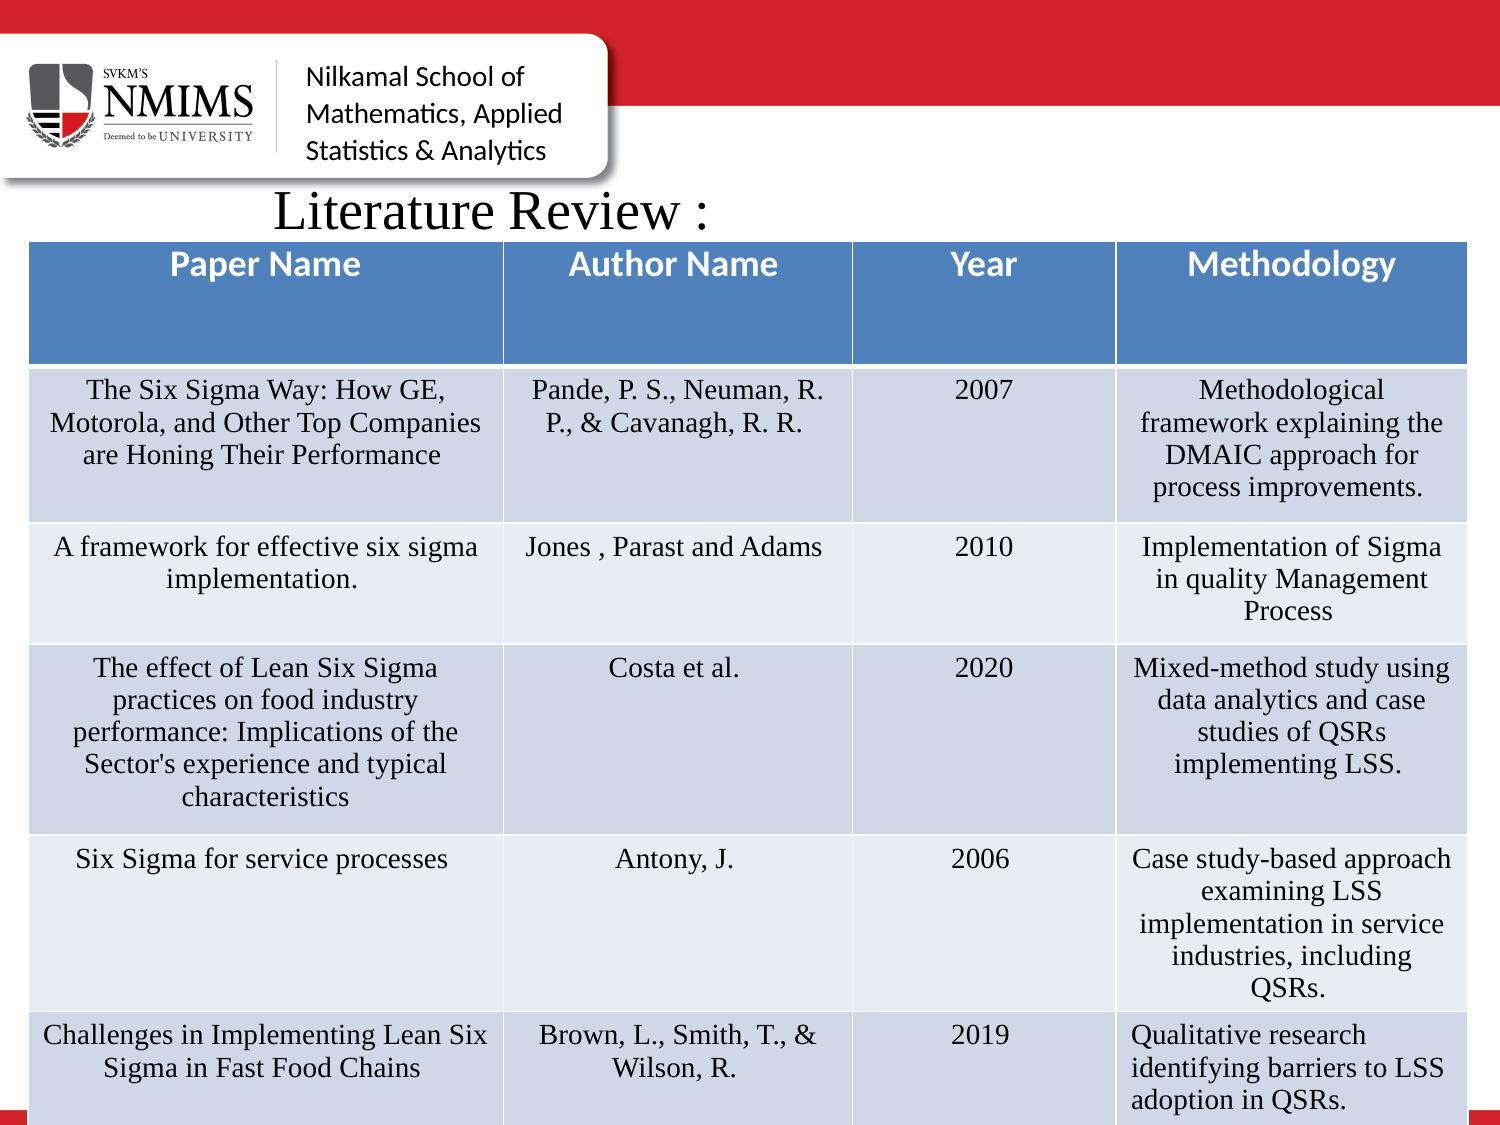

Paper Name 	Author Name 	Year 	Methodology
Nilkamal School of Mathematics, Applied Statistics & Analytics
# Literature Review :
| Paper Name | Author Name | Year | Methodology |
| --- | --- | --- | --- |
| The Six Sigma Way: How GE, Motorola, and Other Top Companies are Honing Their Performance | Pande, P. S., Neuman, R. P., & Cavanagh, R. R. | 2007 | Methodological framework explaining the DMAIC approach for process improvements. |
| A framework for effective six sigma implementation. | Jones , Parast and Adams | 2010 | Implementation of Sigma in quality Management Process |
| The effect of Lean Six Sigma practices on food industry performance: Implications of the Sector's experience and typical characteristics | Costa et al. | 2020 | Mixed-method study using data analytics and case studies of QSRs implementing LSS. |
| Six Sigma for service processes | Antony, J. | 2006 | Case study-based approach examining LSS implementation in service industries, including QSRs. |
| Challenges in Implementing Lean Six Sigma in Fast Food Chains | Brown, L., Smith, T., & Wilson, R. | 2019 | Qualitative research identifying barriers to LSS adoption in QSRs. |